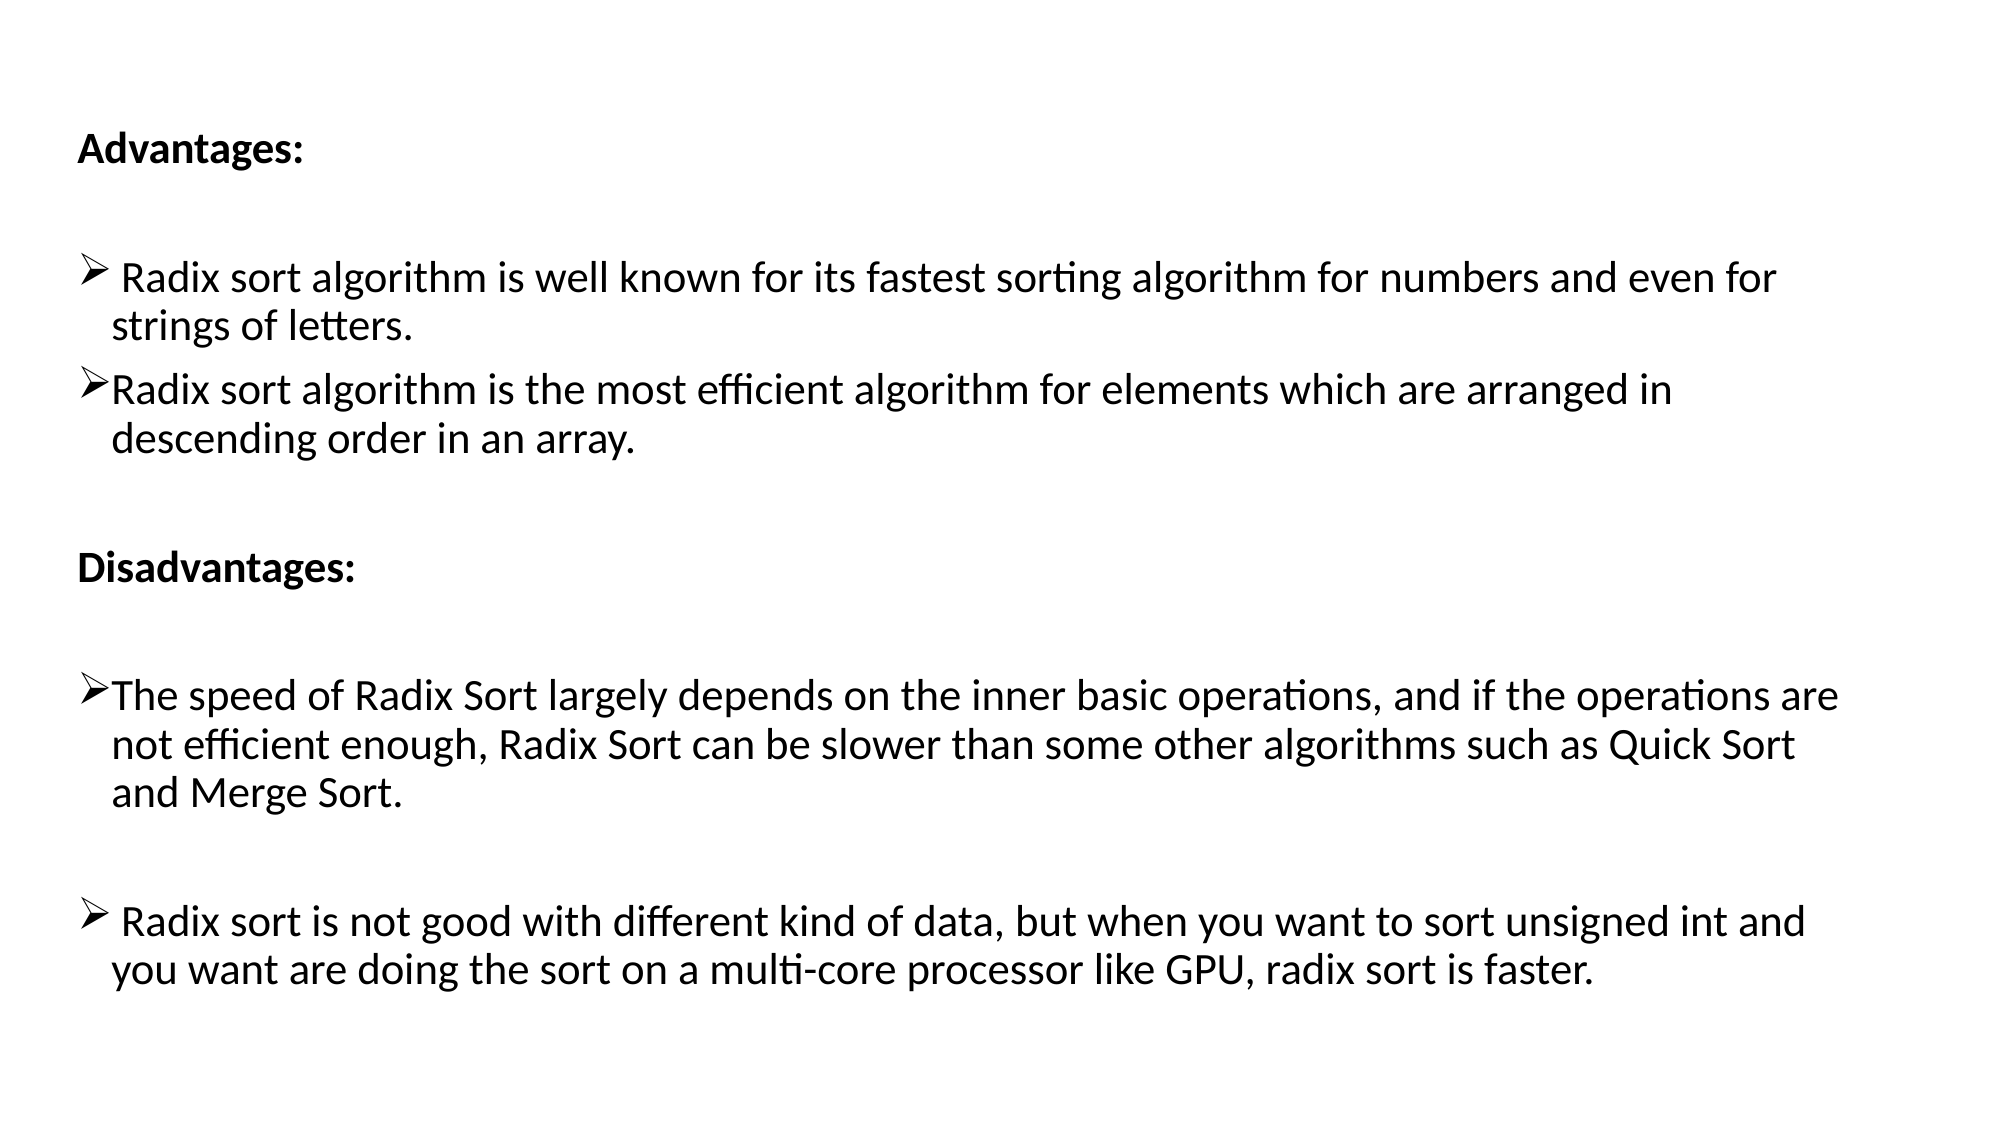

Advantages:

 Radix sort algorithm is well known for its fastest sorting algorithm for numbers and even for strings of letters.
Radix sort algorithm is the most efficient algorithm for elements which are arranged in descending order in an array.

Disadvantages:

The speed of Radix Sort largely depends on the inner basic operations, and if the operations are not efficient enough, Radix Sort can be slower than some other algorithms such as Quick Sort and Merge Sort.

 Radix sort is not good with different kind of data, but when you want to sort unsigned int and you want are doing the sort on a multi-core processor like GPU, radix sort is faster.